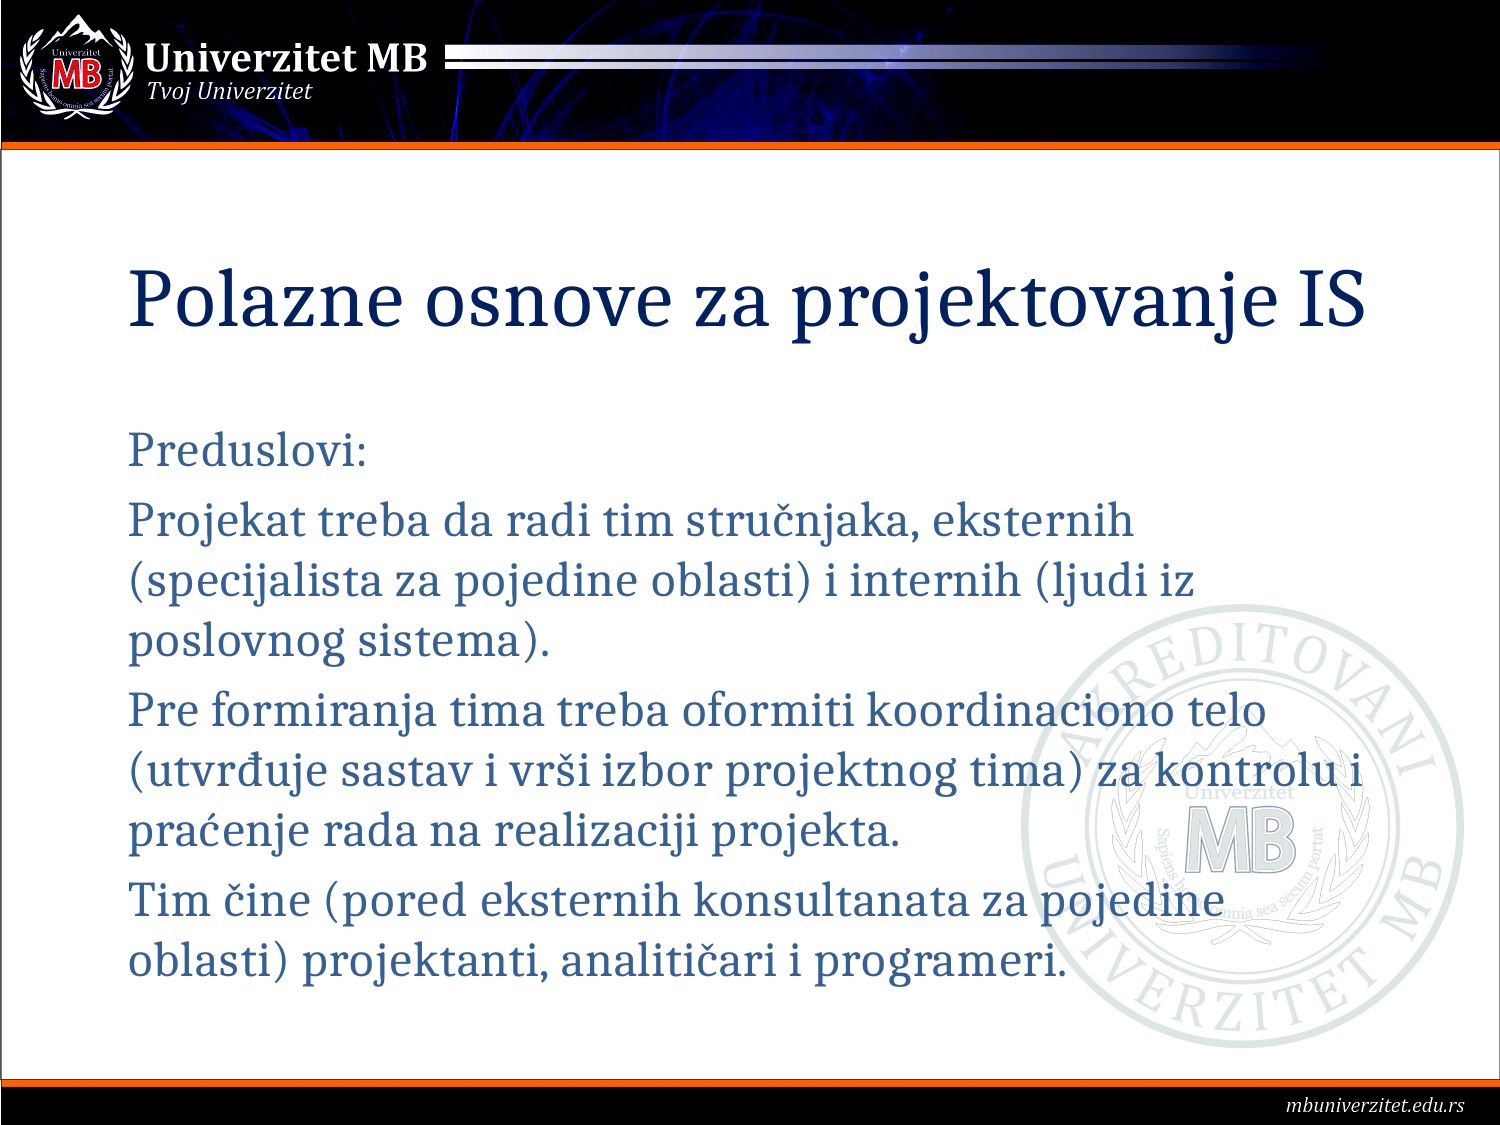

# Polazne osnove za projektovanje IS
Preduslovi:
Projekat treba da radi tim stručnjaka, eksternih (specijalista za pojedine oblasti) i internih (ljudi iz poslovnog sistema).
Pre formiranja tima treba oformiti koordinaciono telo (utvrđuje sastav i vrši izbor projektnog tima) za kontrolu i praćenje rada na realizaciji projekta.
Tim čine (pored eksternih konsultanata za pojedine oblasti) projektanti, analitičari i programeri.